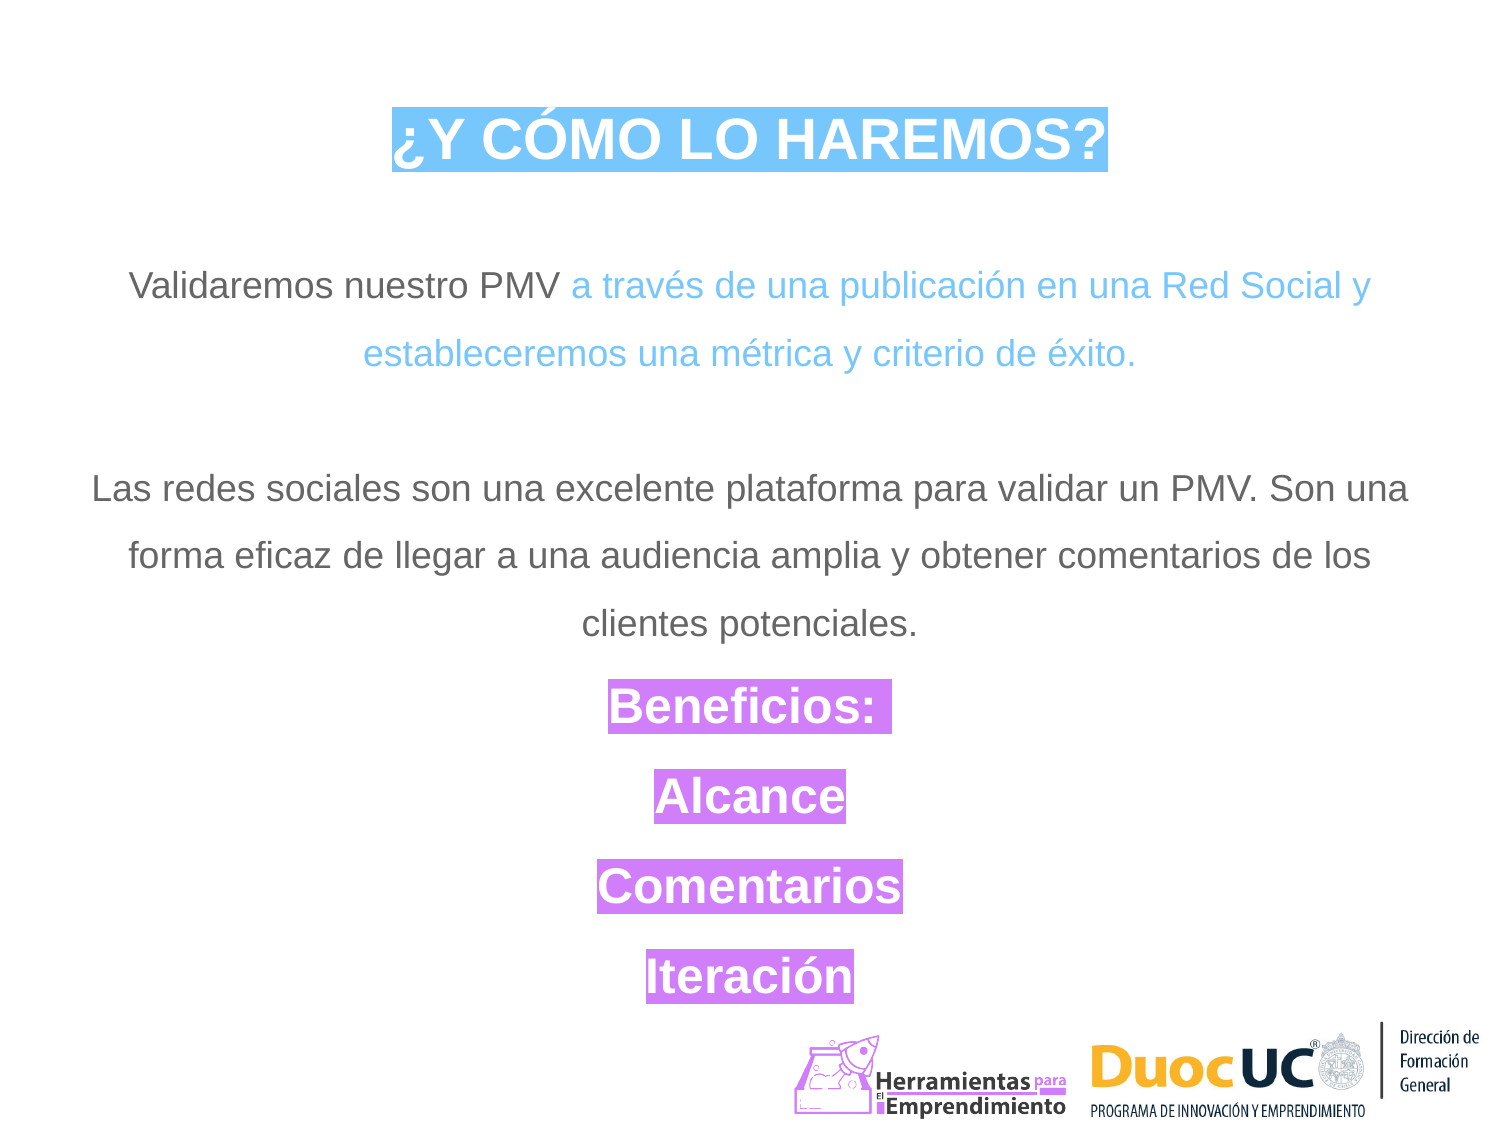

¿Y CÓMO LO HAREMOS?

Validaremos nuestro PMV a través de una publicación en una Red Social y estableceremos una métrica y criterio de éxito.

Las redes sociales son una excelente plataforma para validar un PMV. Son una forma eficaz de llegar a una audiencia amplia y obtener comentarios de los clientes potenciales.
Beneficios:
Alcance
Comentarios
Iteración